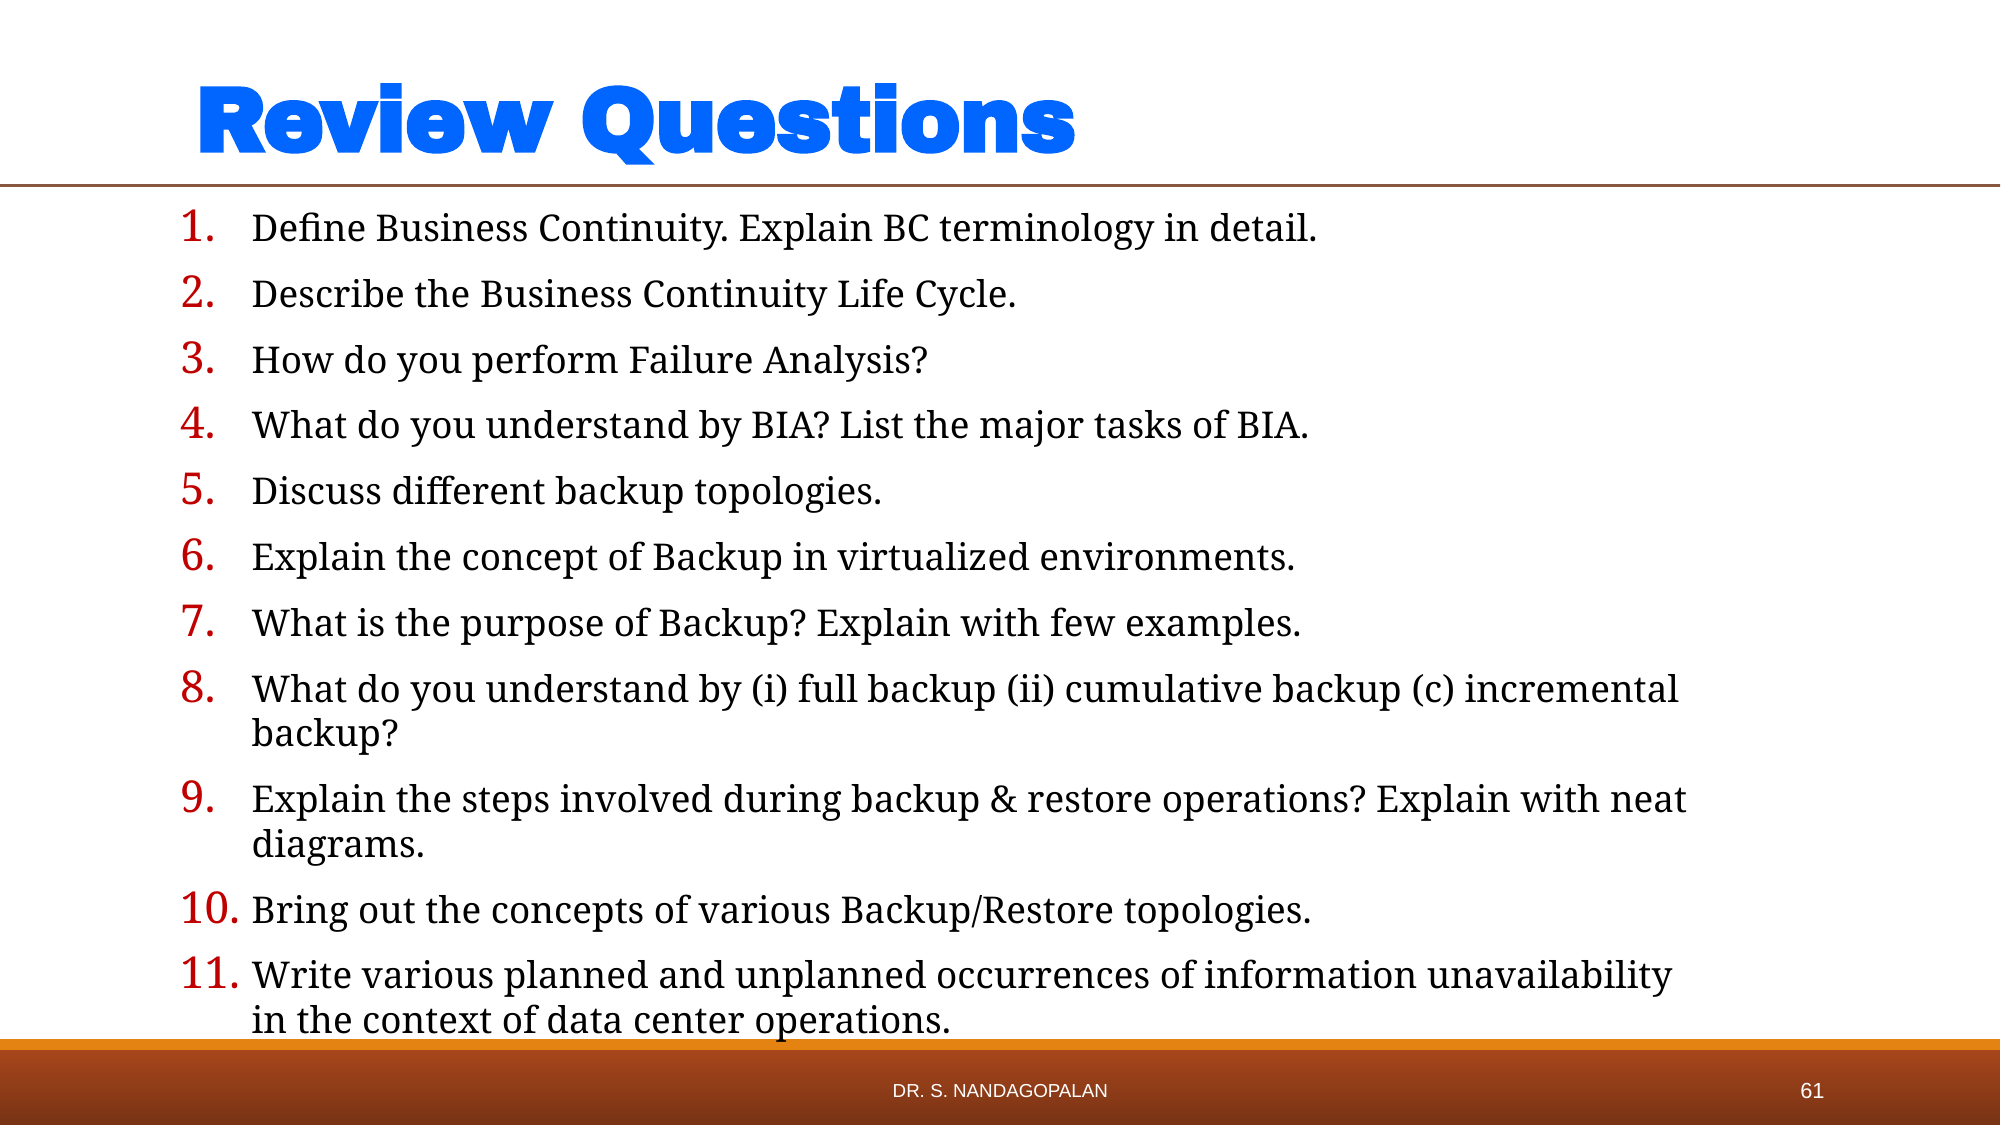

# Review Questions
Define Business Continuity. Explain BC terminology in detail.
Describe the Business Continuity Life Cycle.
How do you perform Failure Analysis?
What do you understand by BIA? List the major tasks of BIA.
Discuss different backup topologies.
Explain the concept of Backup in virtualized environments.
What is the purpose of Backup? Explain with few examples.
What do you understand by (i) full backup (ii) cumulative backup (c) incremental backup?
Explain the steps involved during backup & restore operations? Explain with neat diagrams.
Bring out the concepts of various Backup/Restore topologies.
Write various planned and unplanned occurrences of information unavailability in the context of data center operations.

Dr. S. Nandagopalan
61